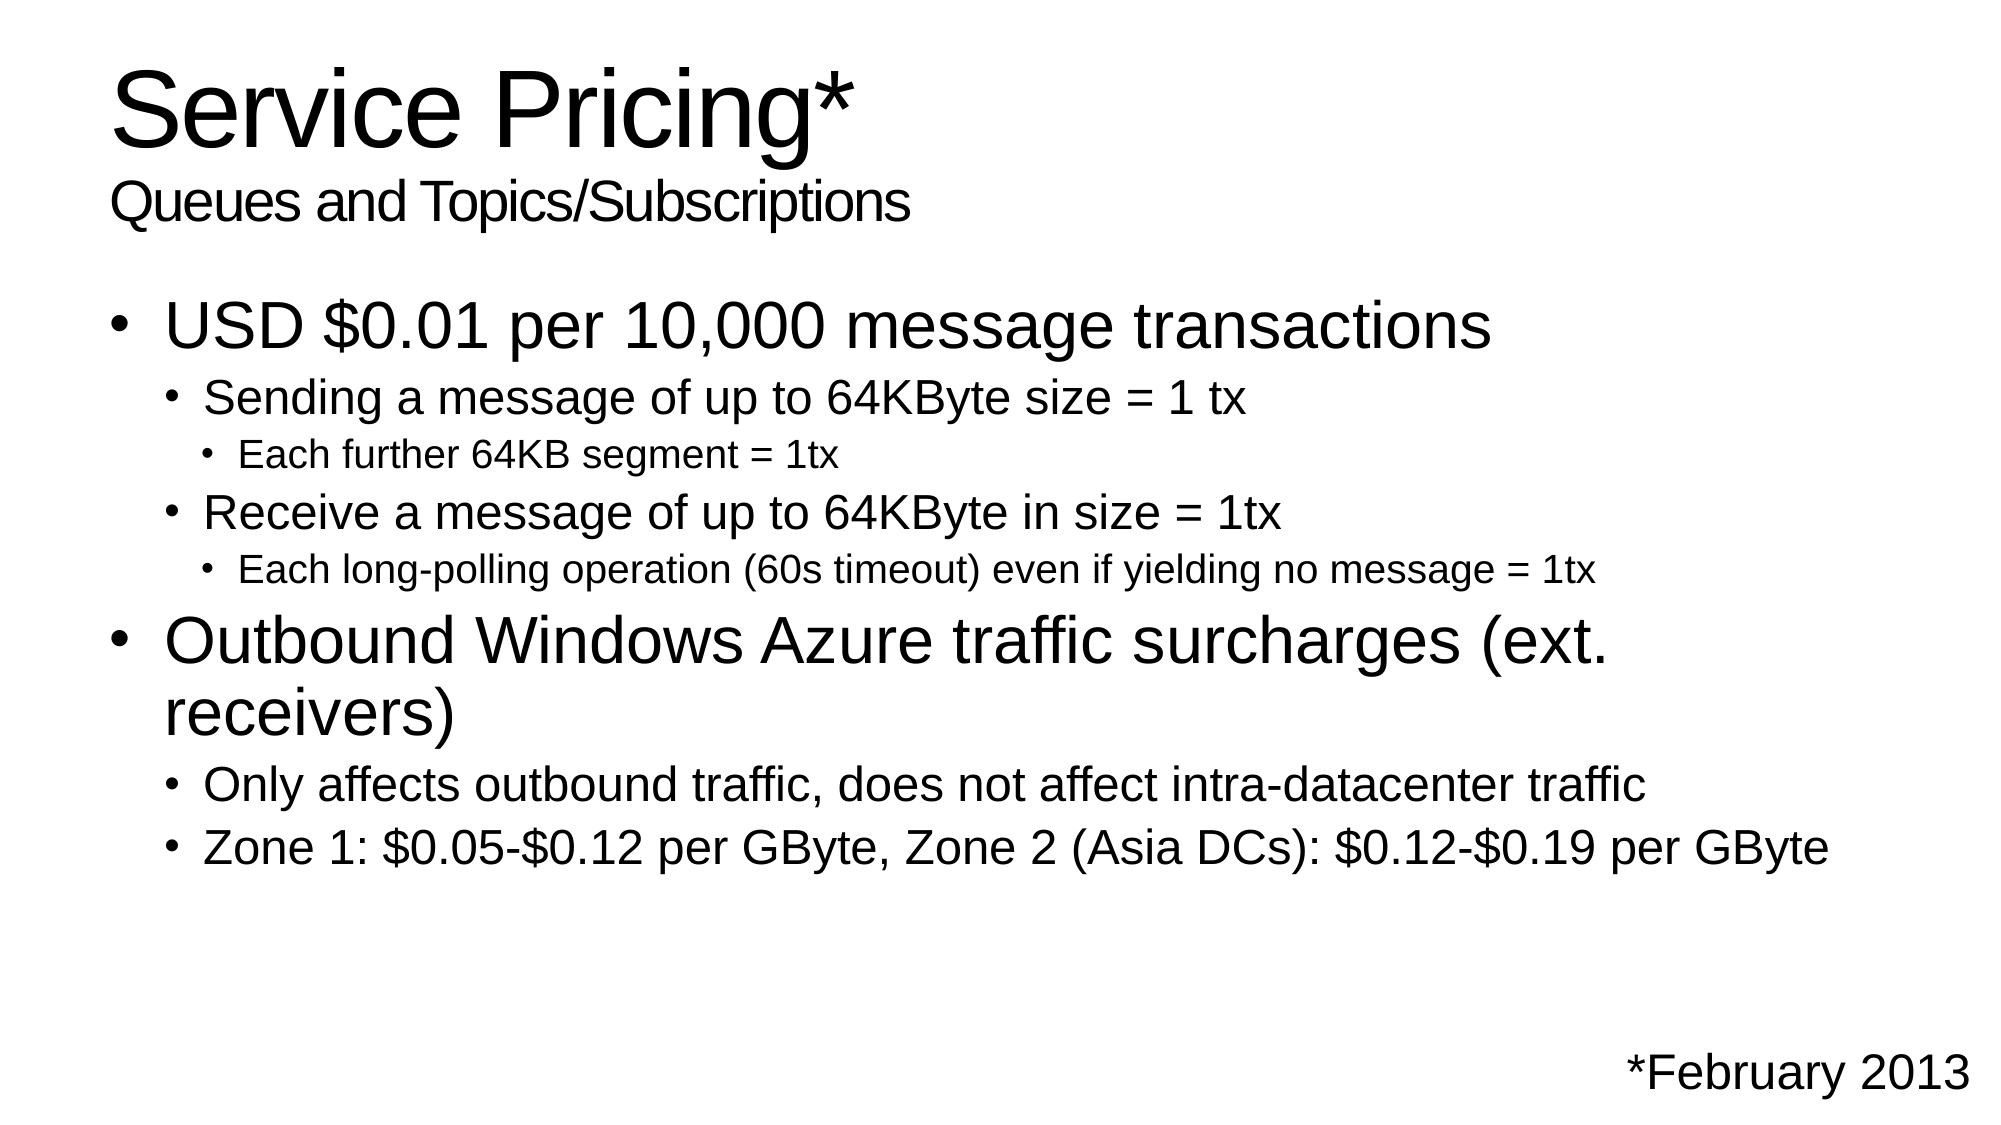

# Service Pricing* Queues and Topics/Subscriptions
USD $0.01 per 10,000 message transactions
Sending a message of up to 64KByte size = 1 tx
Each further 64KB segment = 1tx
Receive a message of up to 64KByte in size = 1tx
Each long-polling operation (60s timeout) even if yielding no message = 1tx
Outbound Windows Azure traffic surcharges (ext. receivers)
Only affects outbound traffic, does not affect intra-datacenter traffic
Zone 1: $0.05-$0.12 per GByte, Zone 2 (Asia DCs): $0.12-$0.19 per GByte
*February 2013